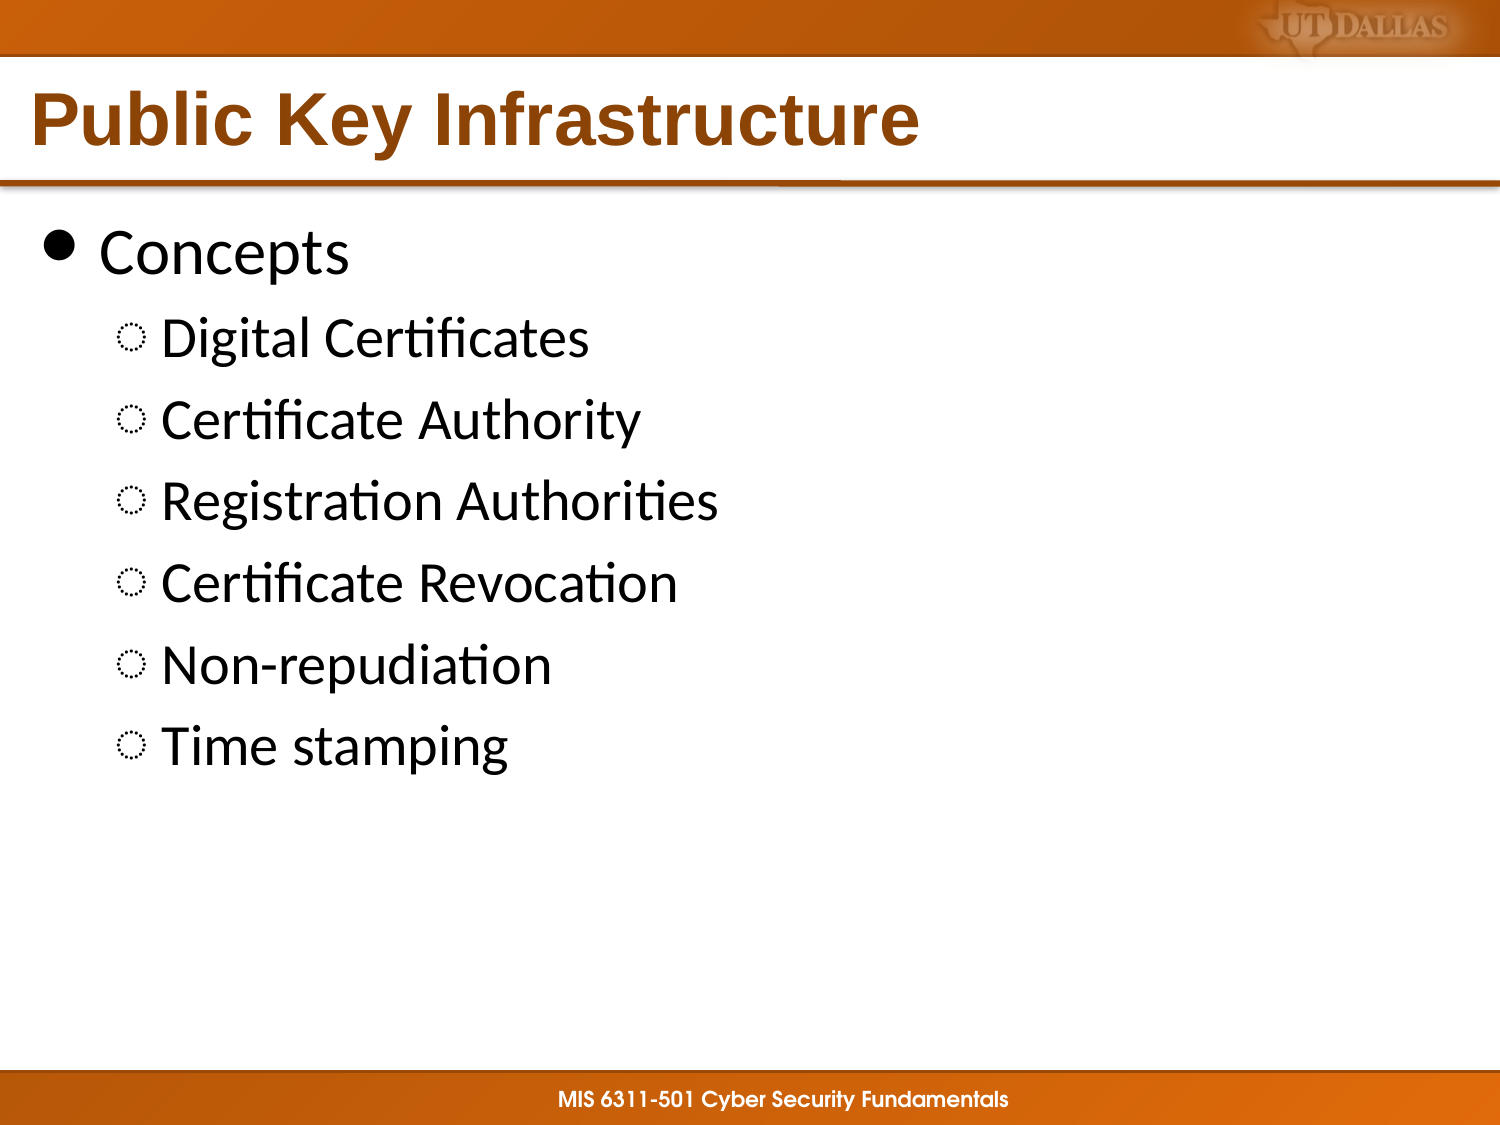

# Public Key Infrastructure
Concepts
Digital Certificates
Certificate Authority
Registration Authorities
Certificate Revocation
Non-repudiation
Time stamping